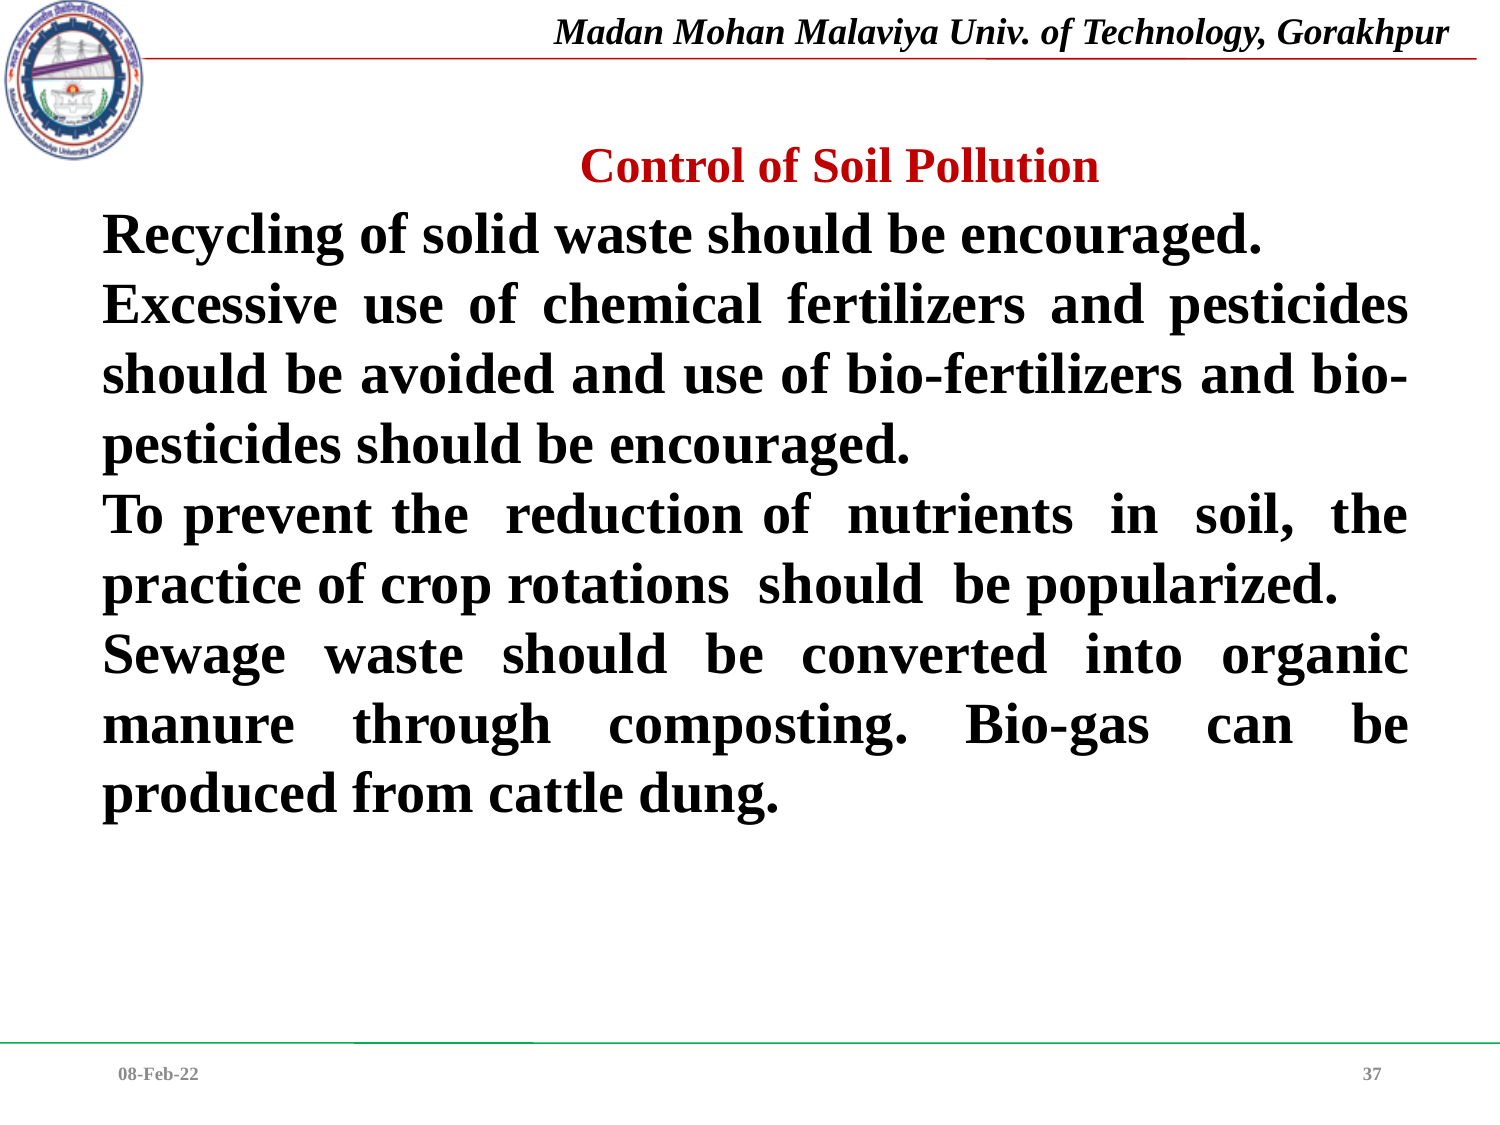

Control of Soil Pollution
Recycling of solid waste should be encouraged.
Excessive use of chemical fertilizers and pesticides should be avoided and use of bio-fertilizers and bio-pesticides should be encouraged.
To prevent the  reduction of  nutrients  in  soil,  the practice of crop rotations  should  be popularized.
Sewage waste should be converted into organic manure through composting. Bio-gas can be produced from cattle dung.

08-Feb-22

37